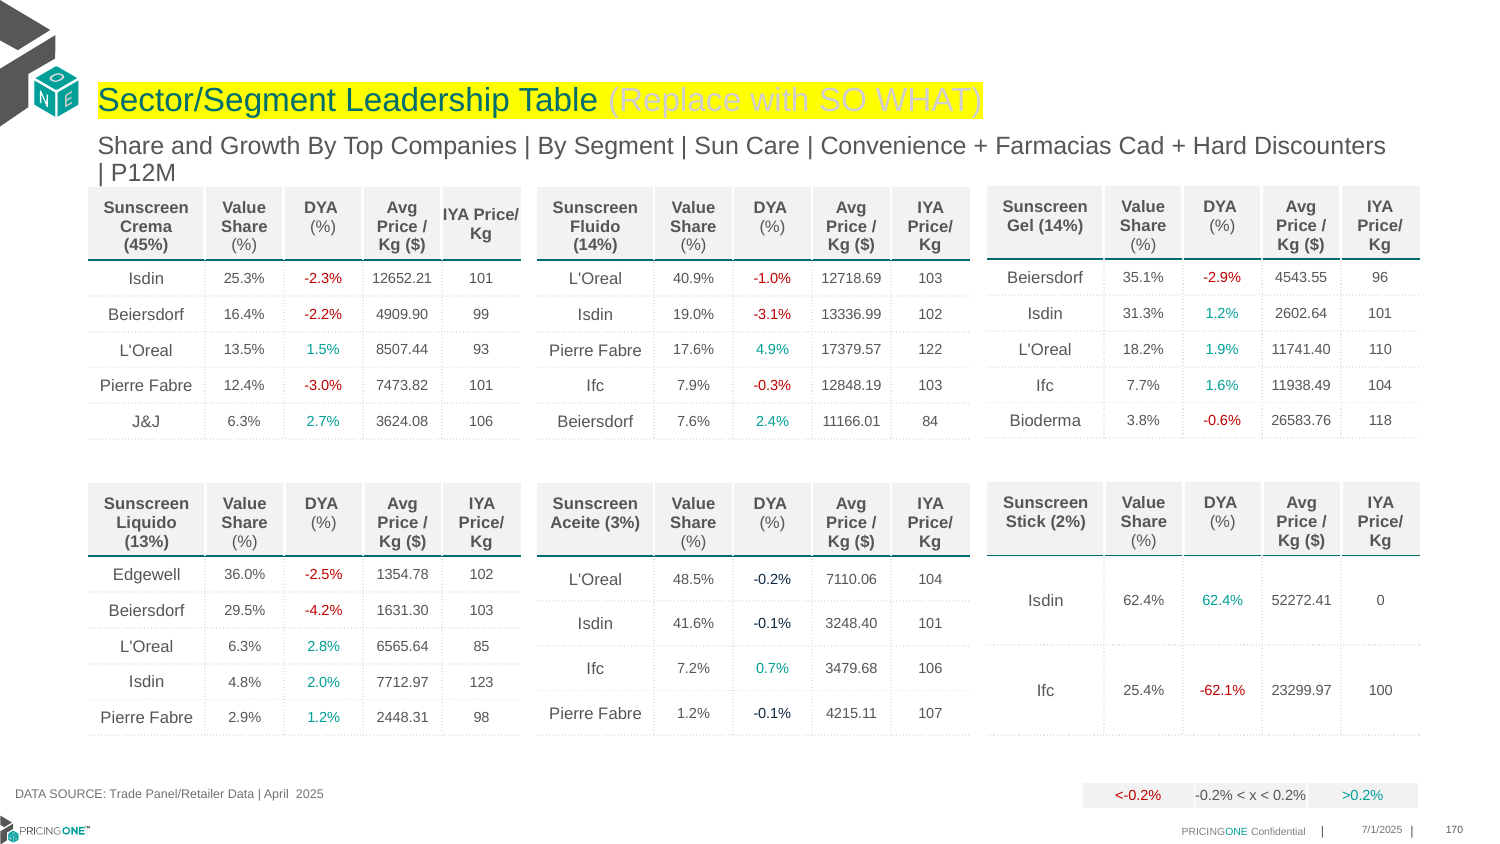

# Sector/Segment Leadership Table (Replace with SO WHAT)
Share and Growth By Top Companies | By Segment | Sun Care | Convenience + Farmacias Cad + Hard Discounters | P12M
| Sunscreen Gel (14%) | Value Share (%) | DYA (%) | Avg Price /Kg ($) | IYA Price/Kg |
| --- | --- | --- | --- | --- |
| Beiersdorf | 35.1% | -2.9% | 4543.55 | 96 |
| Isdin | 31.3% | 1.2% | 2602.64 | 101 |
| L'Oreal | 18.2% | 1.9% | 11741.40 | 110 |
| Ifc | 7.7% | 1.6% | 11938.49 | 104 |
| Bioderma | 3.8% | -0.6% | 26583.76 | 118 |
| Sunscreen Crema (45%) | Value Share (%) | DYA (%) | Avg Price /Kg ($) | IYA Price/ Kg |
| --- | --- | --- | --- | --- |
| Isdin | 25.3% | -2.3% | 12652.21 | 101 |
| Beiersdorf | 16.4% | -2.2% | 4909.90 | 99 |
| L'Oreal | 13.5% | 1.5% | 8507.44 | 93 |
| Pierre Fabre | 12.4% | -3.0% | 7473.82 | 101 |
| J&J | 6.3% | 2.7% | 3624.08 | 106 |
| Sunscreen Fluido (14%) | Value Share (%) | DYA (%) | Avg Price /Kg ($) | IYA Price/Kg |
| --- | --- | --- | --- | --- |
| L'Oreal | 40.9% | -1.0% | 12718.69 | 103 |
| Isdin | 19.0% | -3.1% | 13336.99 | 102 |
| Pierre Fabre | 17.6% | 4.9% | 17379.57 | 122 |
| Ifc | 7.9% | -0.3% | 12848.19 | 103 |
| Beiersdorf | 7.6% | 2.4% | 11166.01 | 84 |
| Sunscreen Stick (2%) | Value Share (%) | DYA (%) | Avg Price /Kg ($) | IYA Price/Kg |
| --- | --- | --- | --- | --- |
| Isdin | 62.4% | 62.4% | 52272.41 | 0 |
| Ifc | 25.4% | -62.1% | 23299.97 | 100 |
| Sunscreen Liquido (13%) | Value Share (%) | DYA (%) | Avg Price /Kg ($) | IYA Price/Kg |
| --- | --- | --- | --- | --- |
| Edgewell | 36.0% | -2.5% | 1354.78 | 102 |
| Beiersdorf | 29.5% | -4.2% | 1631.30 | 103 |
| L'Oreal | 6.3% | 2.8% | 6565.64 | 85 |
| Isdin | 4.8% | 2.0% | 7712.97 | 123 |
| Pierre Fabre | 2.9% | 1.2% | 2448.31 | 98 |
| Sunscreen Aceite (3%) | Value Share (%) | DYA (%) | Avg Price /Kg ($) | IYA Price/Kg |
| --- | --- | --- | --- | --- |
| L'Oreal | 48.5% | -0.2% | 7110.06 | 104 |
| Isdin | 41.6% | -0.1% | 3248.40 | 101 |
| Ifc | 7.2% | 0.7% | 3479.68 | 106 |
| Pierre Fabre | 1.2% | -0.1% | 4215.11 | 107 |
DATA SOURCE: Trade Panel/Retailer Data | April  2025
| <-0.2% | -0.2% < x < 0.2% | >0.2% |
| --- | --- | --- |

7/1/2025
170